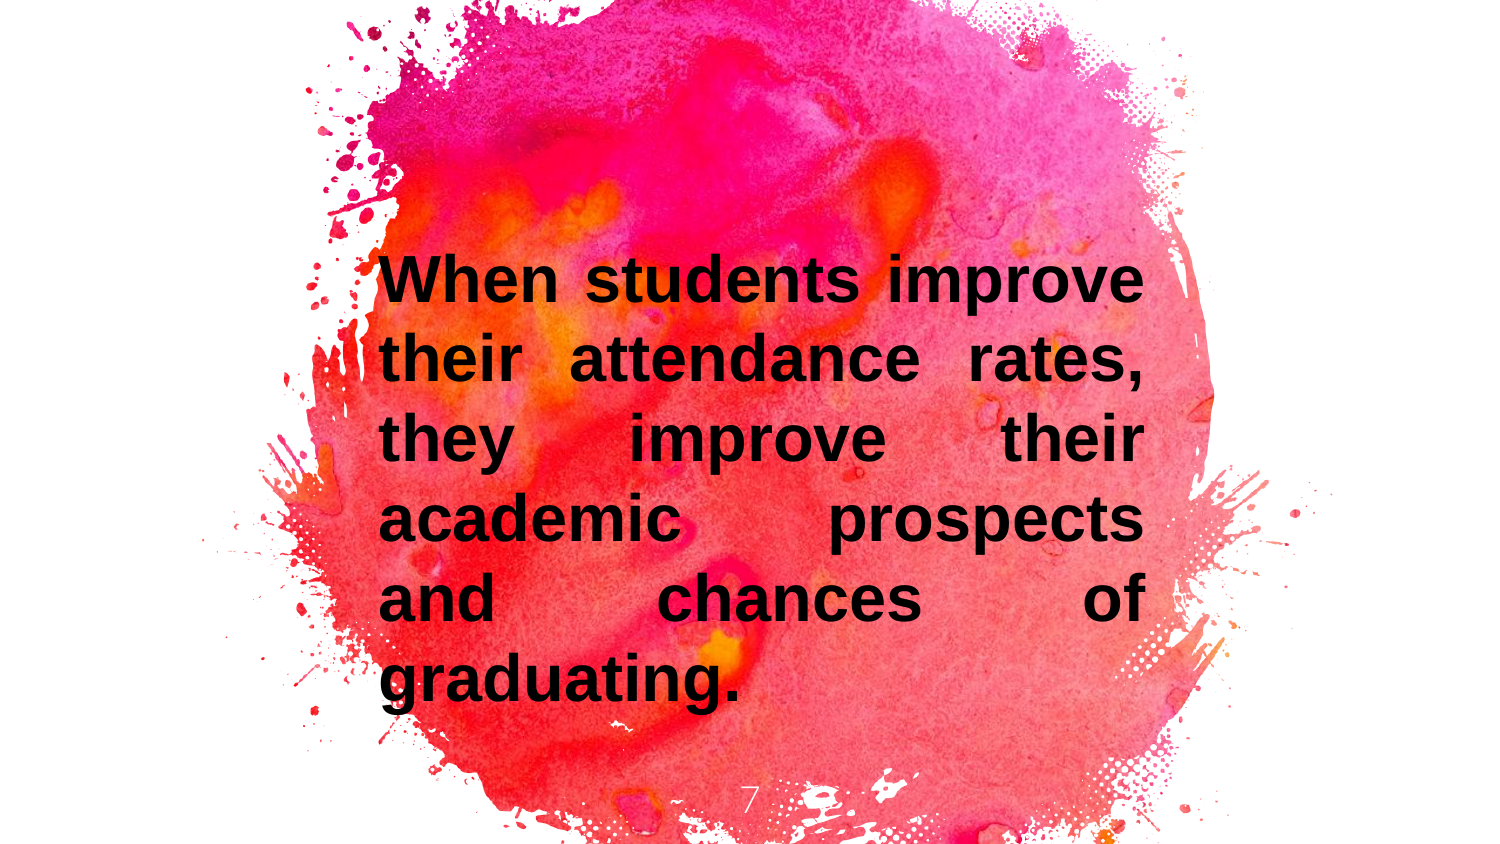

When students improve their attendance rates, they improve their academic prospects and chances of graduating.
7